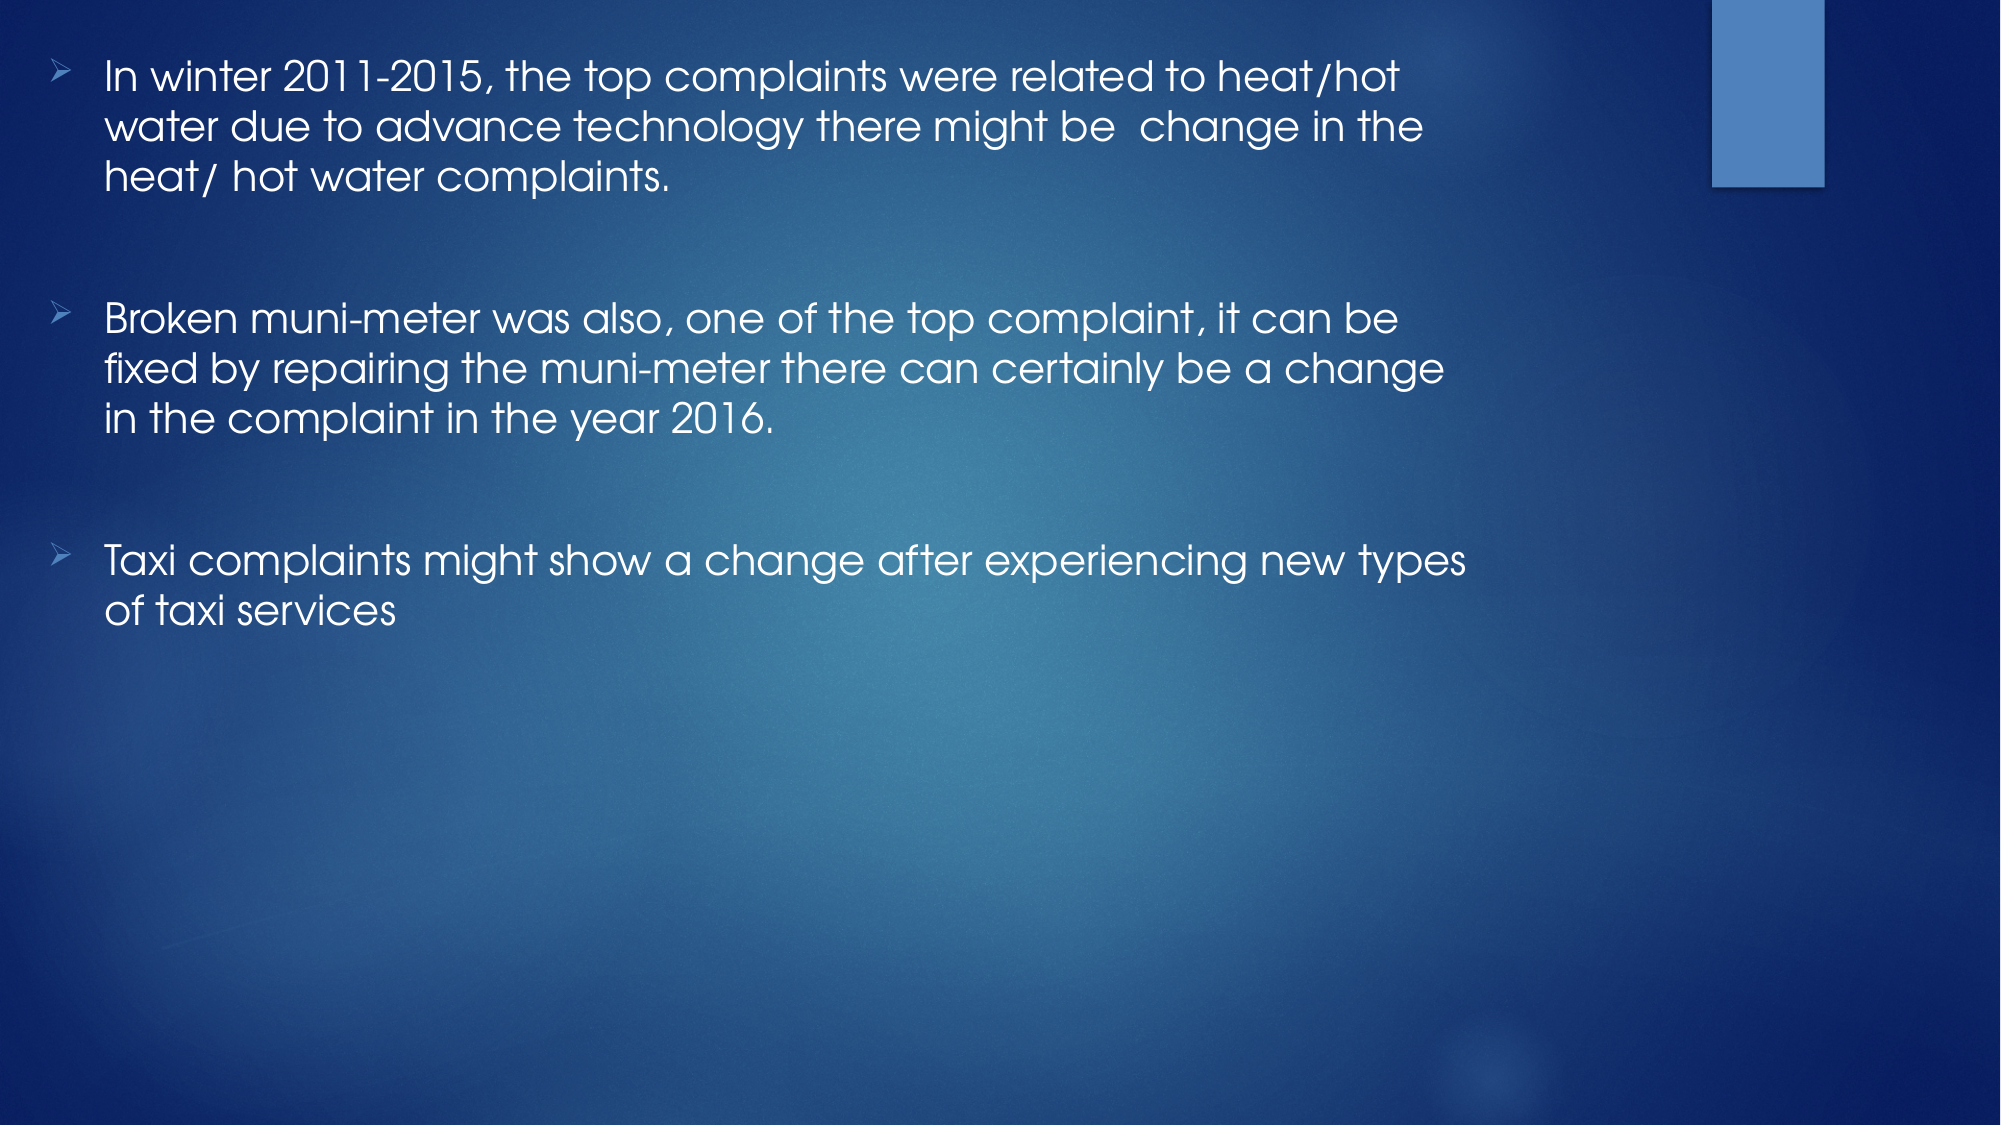

In winter 2011-2015, the top complaints were related to heat/hot water due to advance technology there might be  change in the heat/ hot water complaints.

Broken muni-meter was also, one of the top complaint, it can be fixed by repairing the muni-meter there can certainly be a change in the complaint in the year 2016.

Taxi complaints might show a change after experiencing new types of taxi services